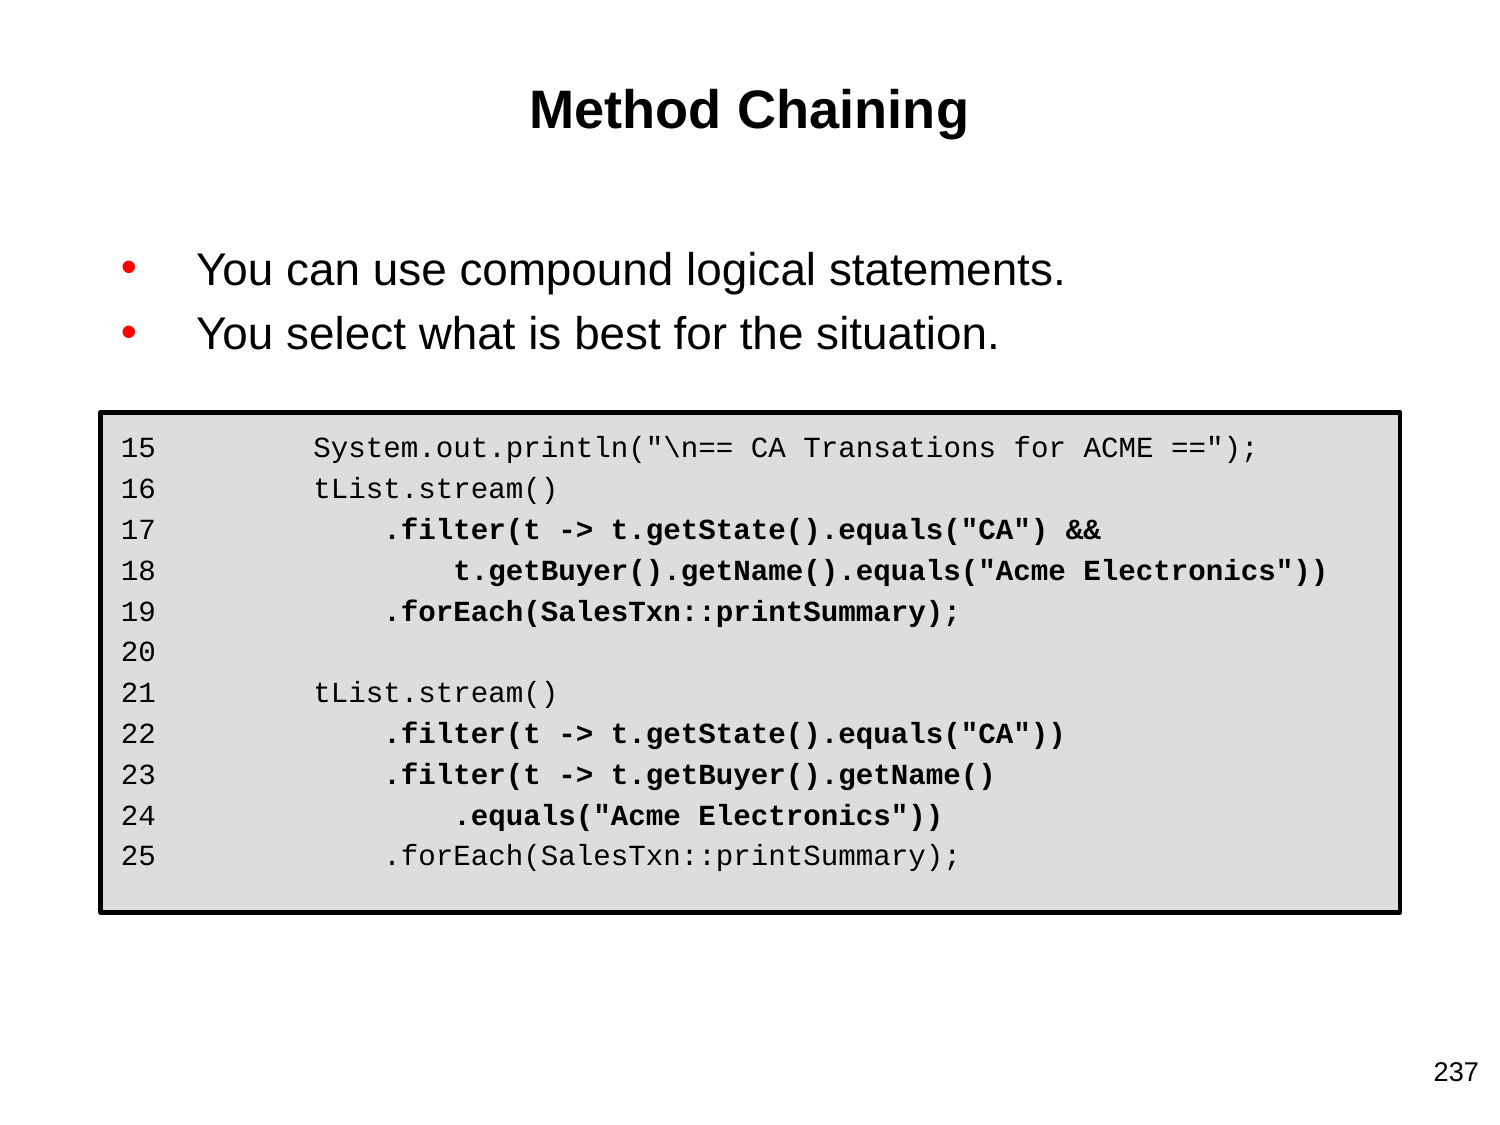

# Method Chaining
You can use compound logical statements.
You select what is best for the situation.

15         System.out.println("\n== CA Transations for ACME ==");
16         tList.stream()
17             .filter(t -> t.getState().equals("CA") &&
18                 t.getBuyer().getName().equals("Acme Electronics"))
19             .forEach(SalesTxn::printSummary);
20
21         tList.stream()
22             .filter(t -> t.getState().equals("CA"))
23             .filter(t -> t.getBuyer().getName()
24                 .equals("Acme Electronics"))
25             .forEach(SalesTxn::printSummary);

237